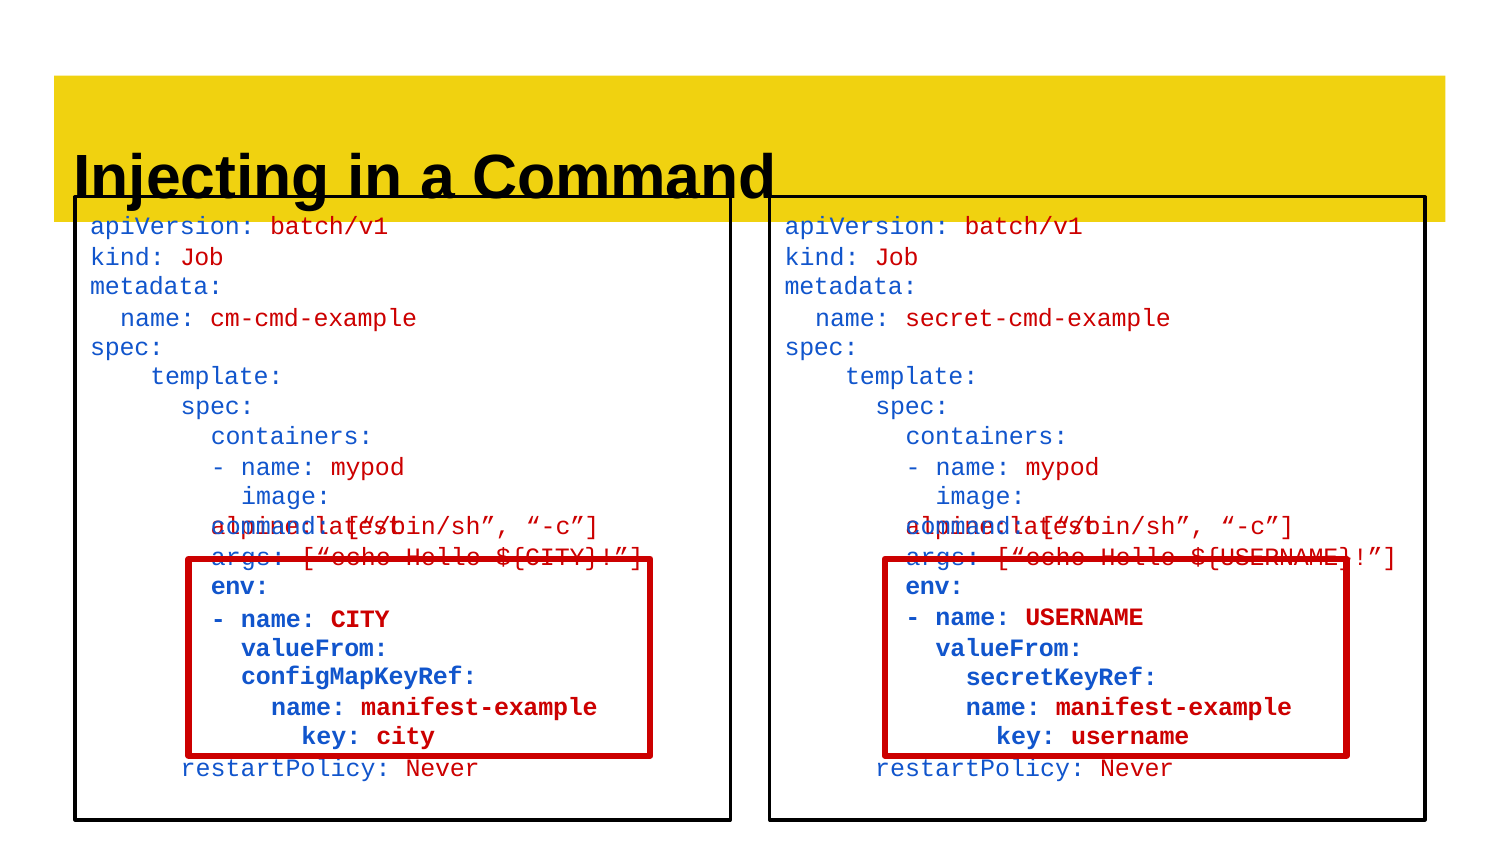

# Injecting in a Command

apiVersion: batch/v1 kind: Job
metadata:
name: cm-cmd-example spec:
template:
spec:
containers:
- name: mypod
image: alpine:latest
apiVersion: batch/v1 kind: Job
metadata:
name: secret-cmd-example spec:
template:
spec:
containers:
- name: mypod
image: alpine:latest
command: [“/bin/sh”, “-c”]
args: [“echo Hello ${CITY}!”]
command: [“/bin/sh”, “-c”]
args: [“echo Hello ${USERNAME}!”]

env:
- name: CITY valueFrom:
configMapKeyRef:
name: manifest-example
env:
- name: USERNAME
valueFrom: secretKeyRef:
name: manifest-example
key: city
key: username
restartPolicy: Never
restartPolicy: Never